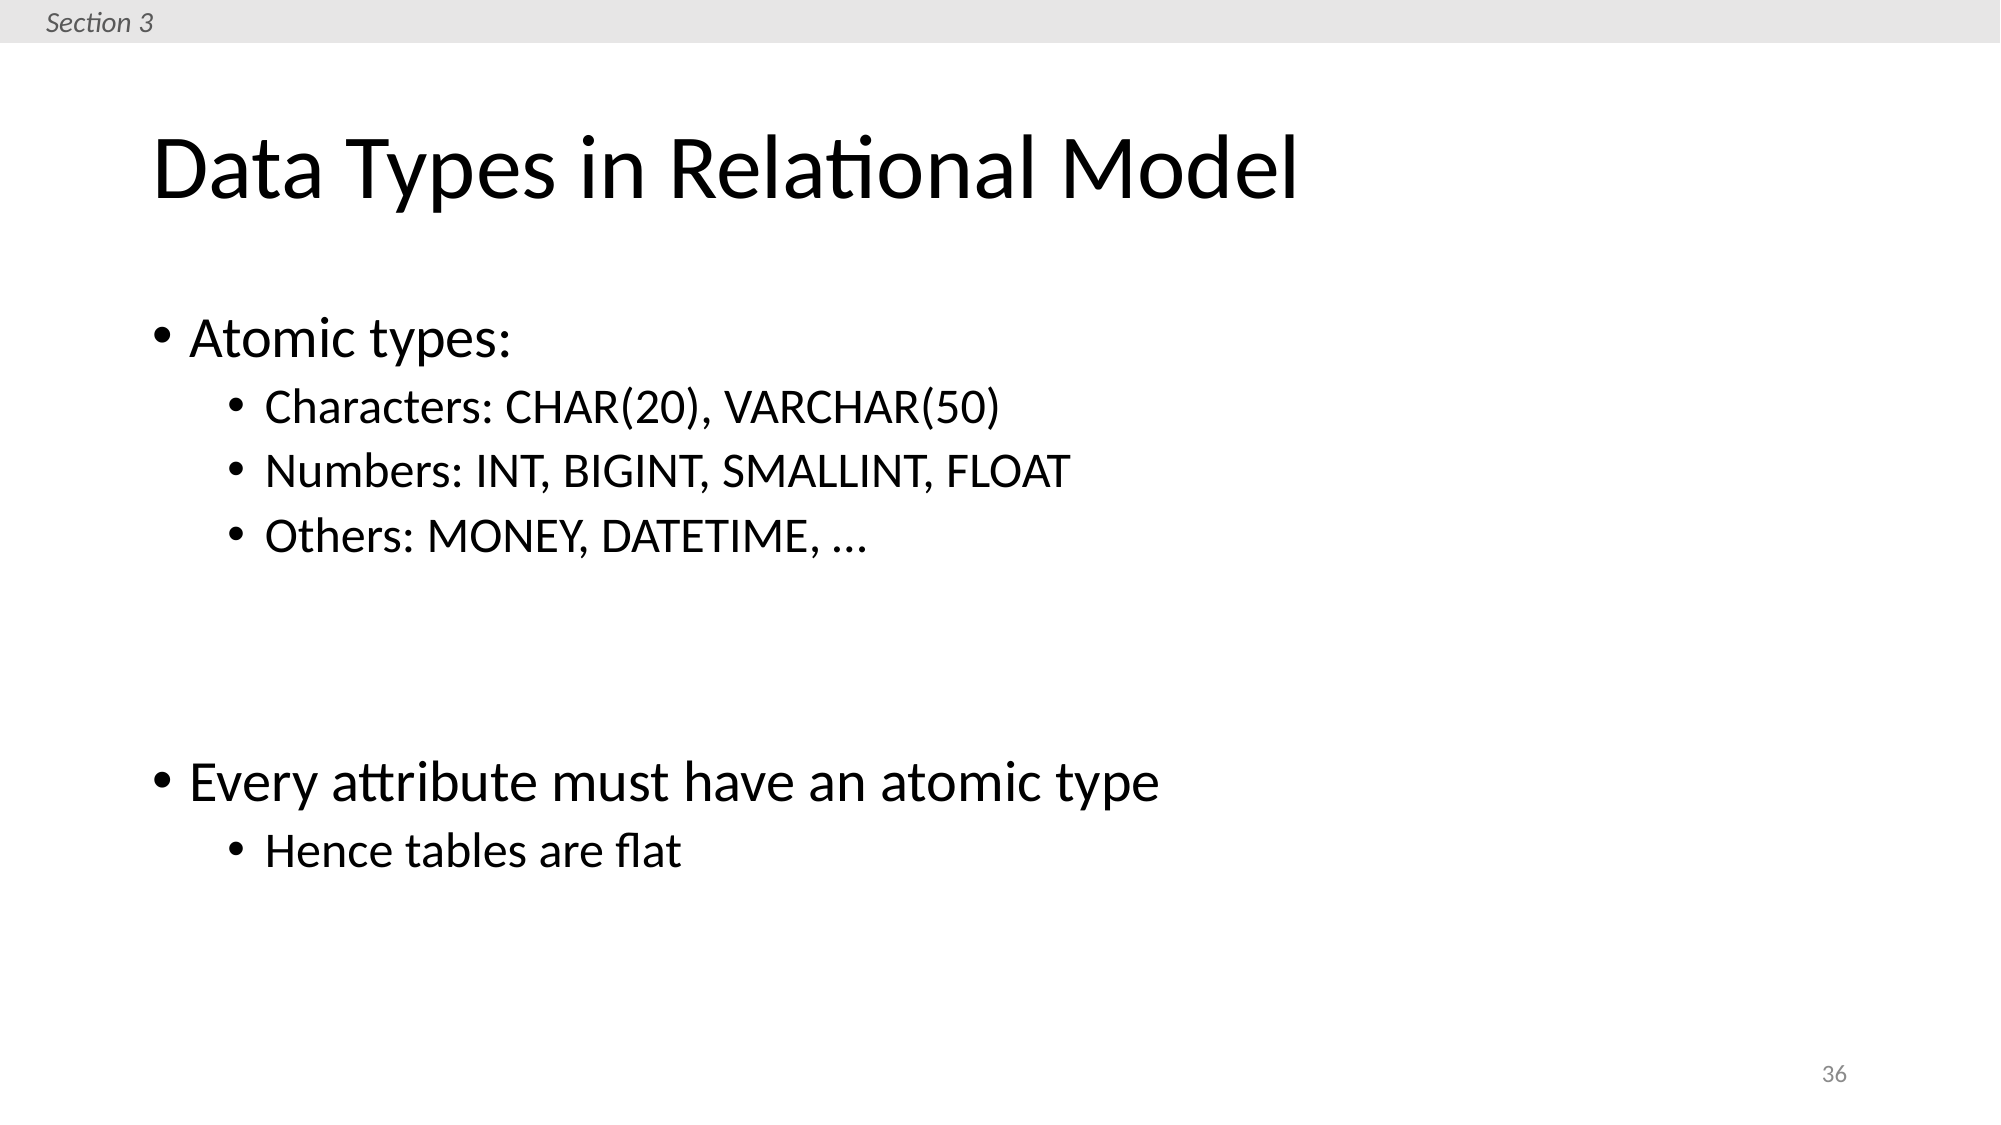

Section 3
# Data Types in Relational Model
Atomic types:
Characters: CHAR(20), VARCHAR(50)
Numbers: INT, BIGINT, SMALLINT, FLOAT
Others: MONEY, DATETIME, …

Every attribute must have an atomic type
Hence tables are flat
36